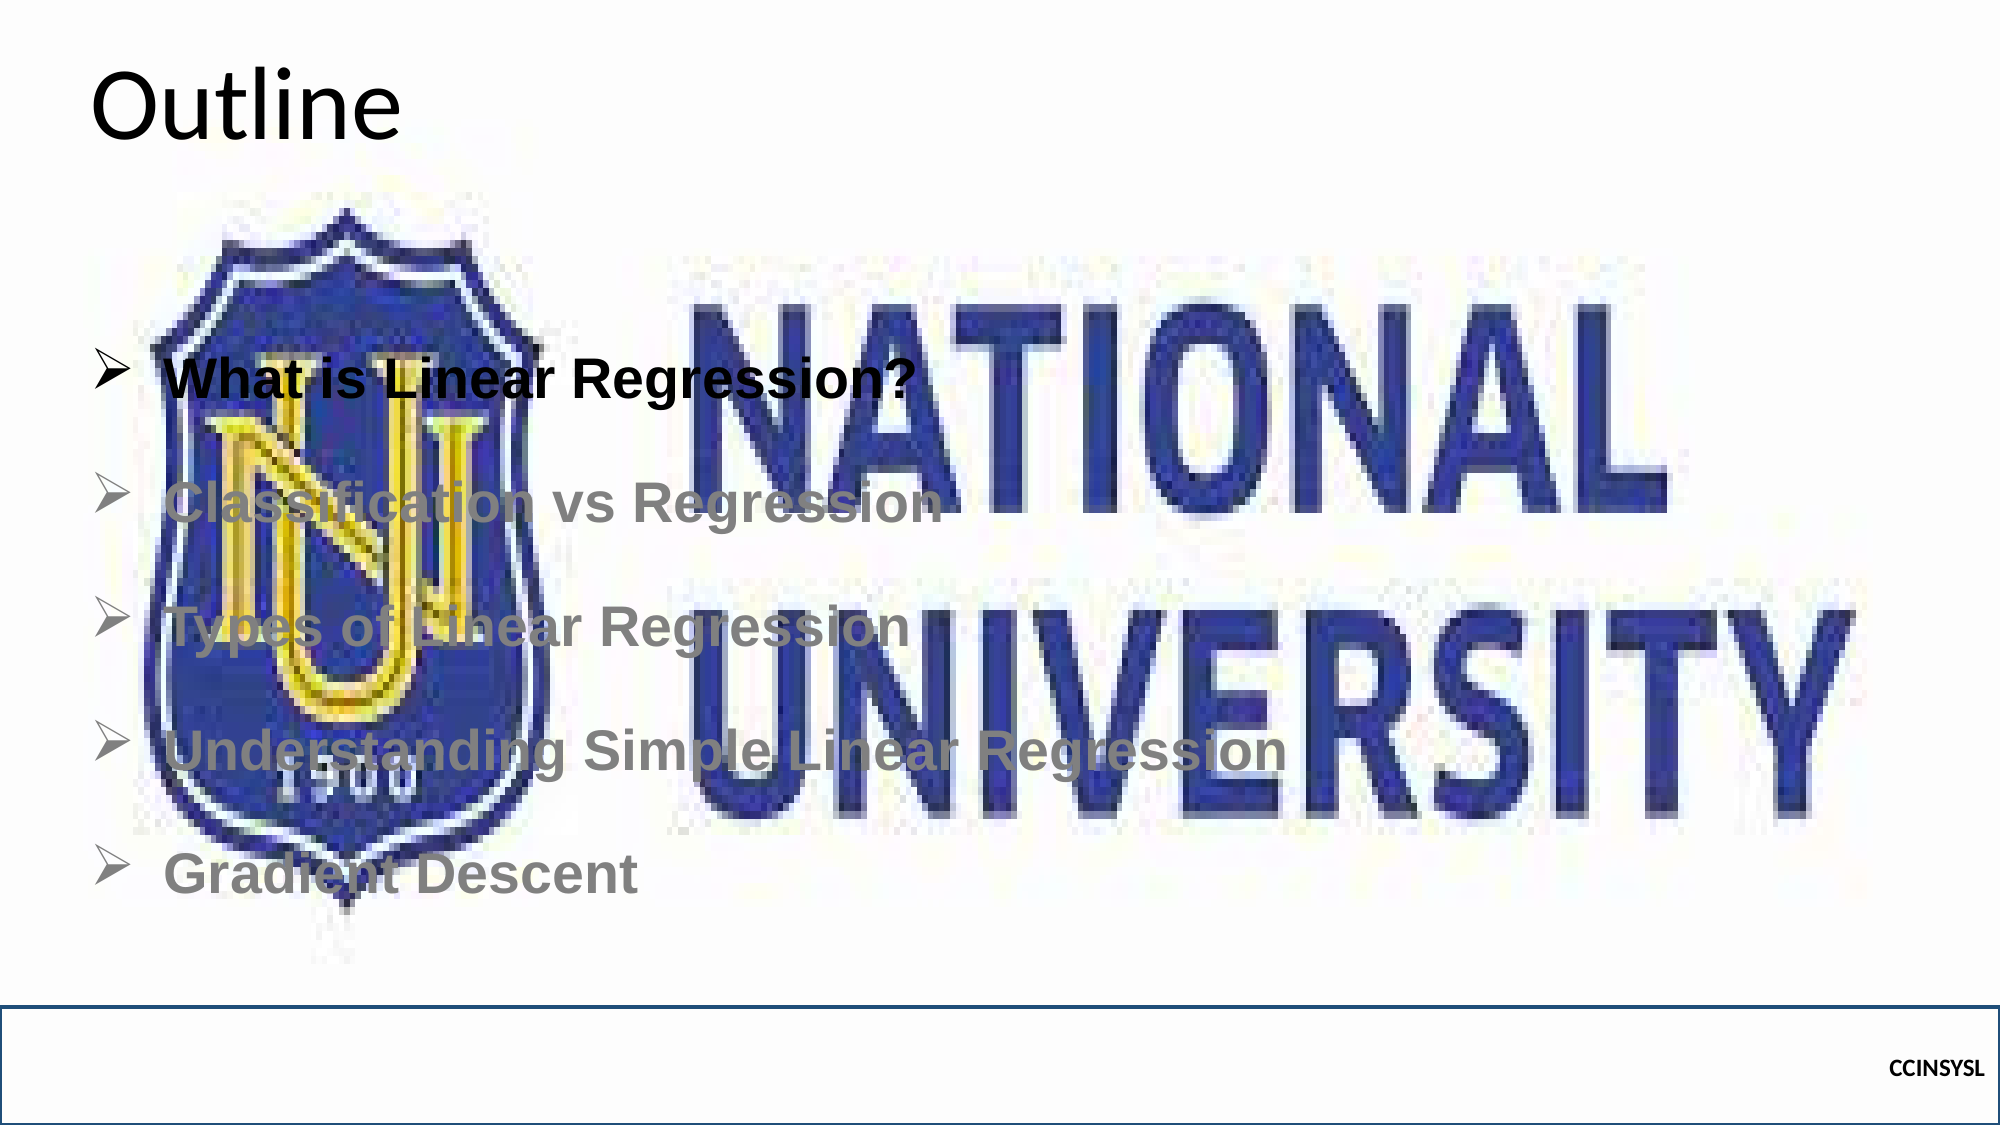

# Outline

What is Linear Regression?

Classification vs Regression

Types of Linear Regression

Understanding Simple Linear Regression

Gradient Descent

CCINSYSL